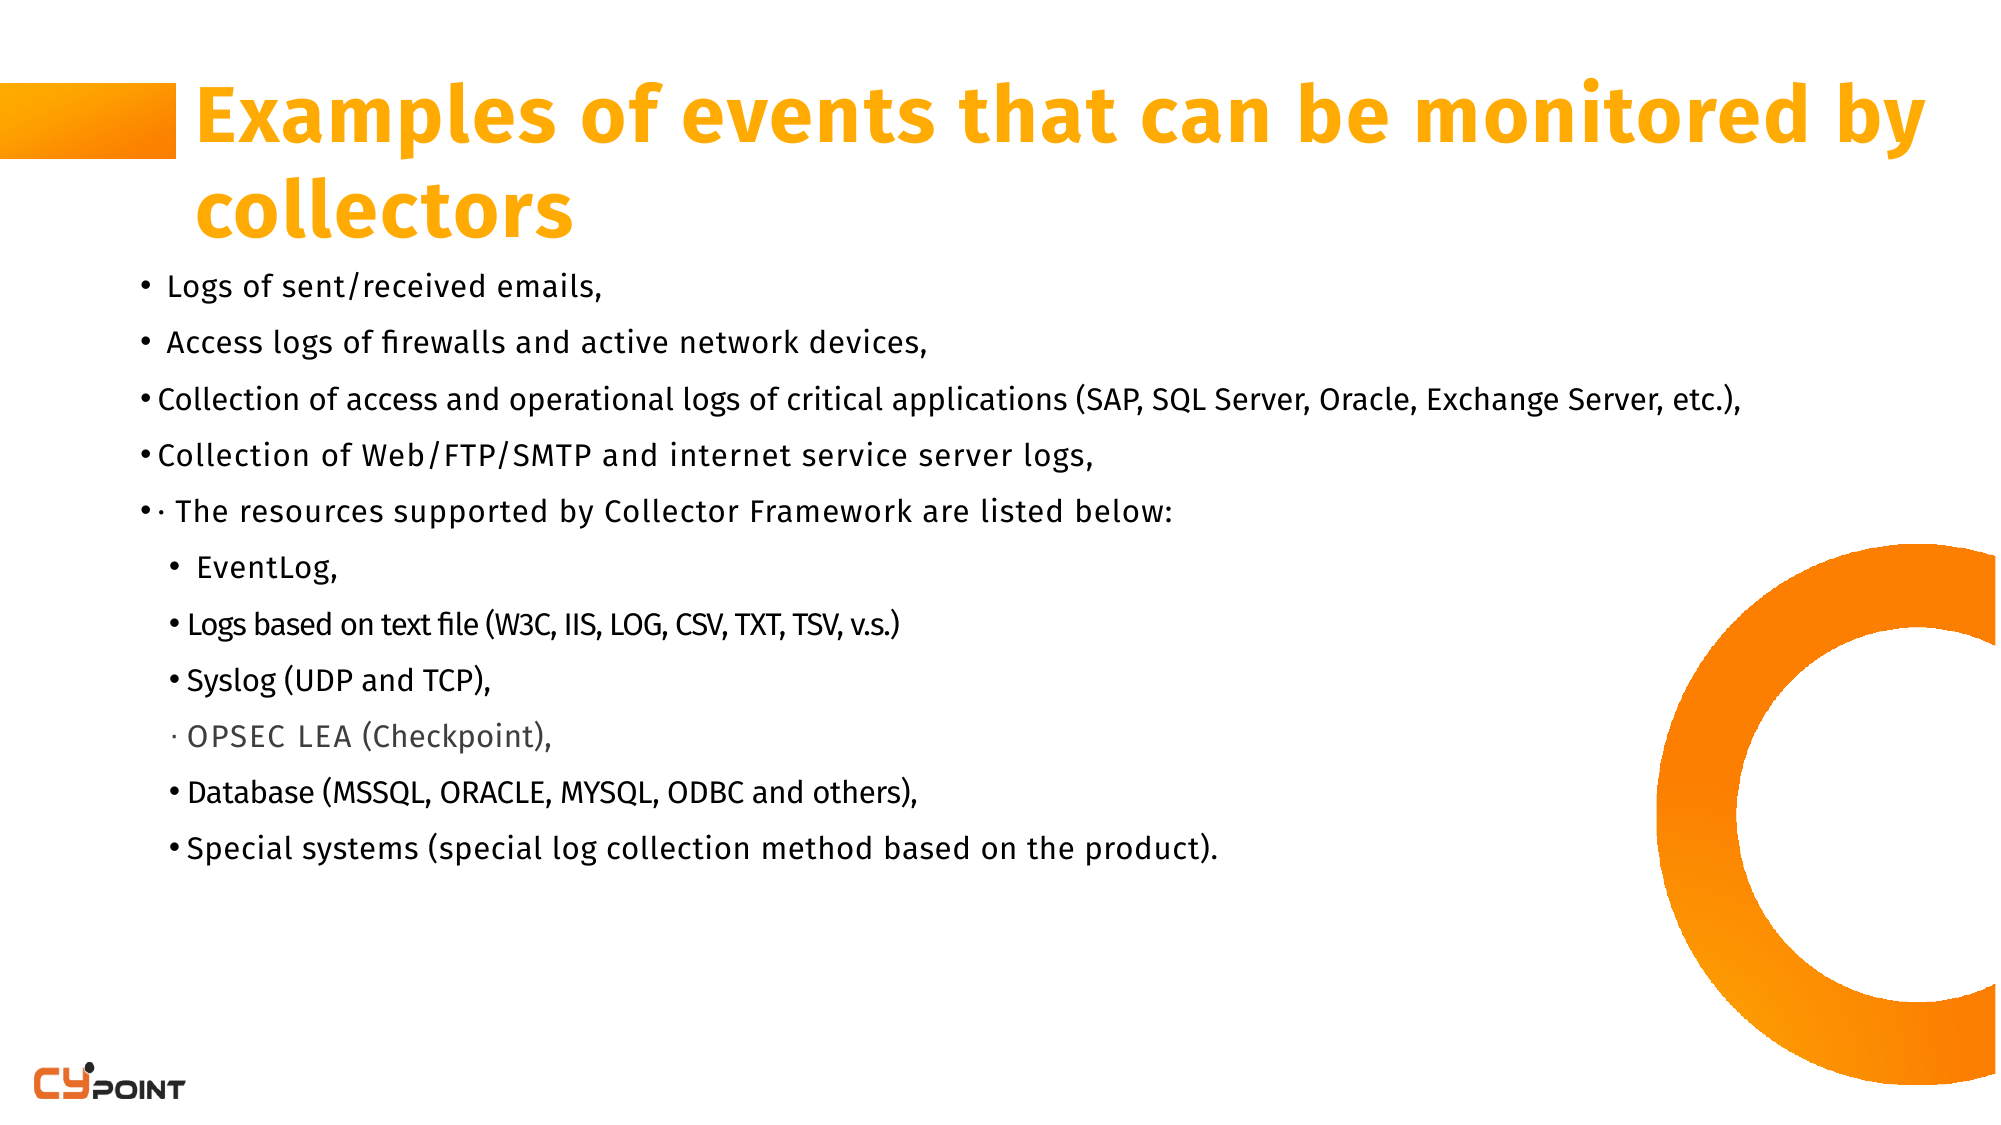

# Examples of events that can be monitored by collectors

 Logs of sent/received emails,
 Access logs of firewalls and active network devices,
Collection of access and operational logs of critical applications (SAP, SQL Server, Oracle, Exchange Server, etc.),
Collection of Web/FTP/SMTP and internet service server logs,
· The resources supported by Collector Framework are listed below:
 EventLog,
Logs based on text file (W3C, IIS, LOG, CSV, TXT, TSV, v.s.)
Syslog (UDP and TCP),
OPSEC LEA (Checkpoint),
Database (MSSQL, ORACLE, MYSQL, ODBC and others),
Special systems (special log collection method based on the product).